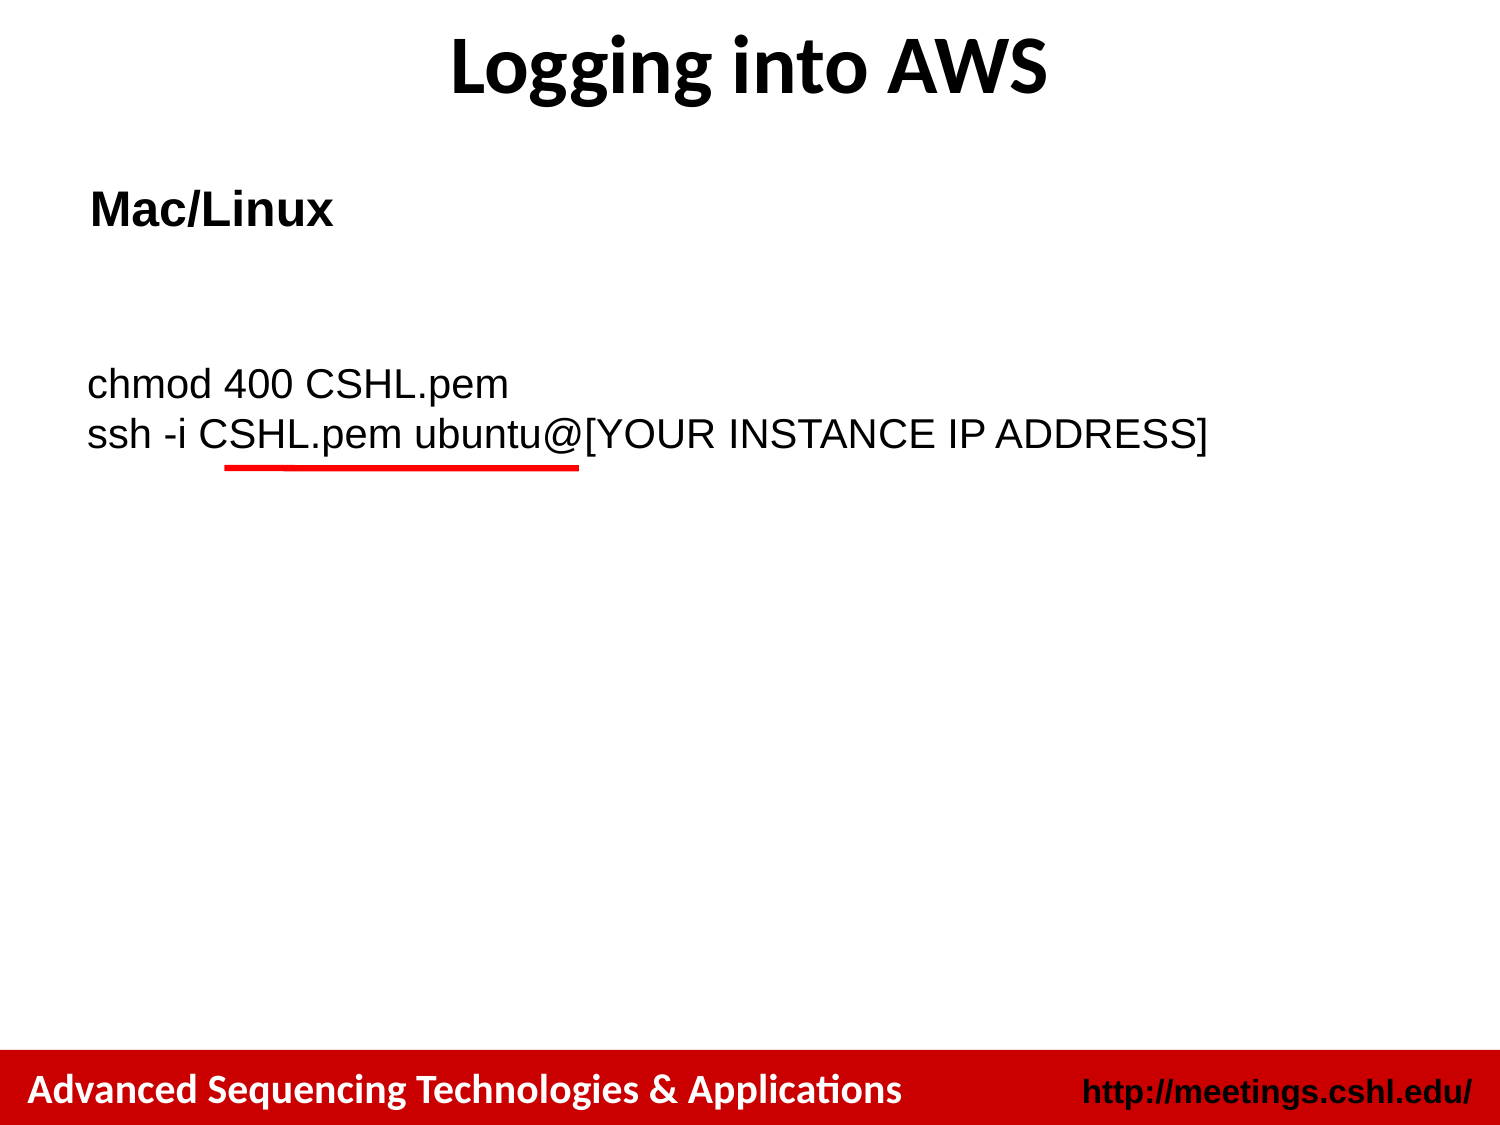

# Logging into AWS
Mac/Linux
chmod 400 CSHL.pem
ssh -i CSHL.pem ubuntu@[YOUR INSTANCE IP ADDRESS]